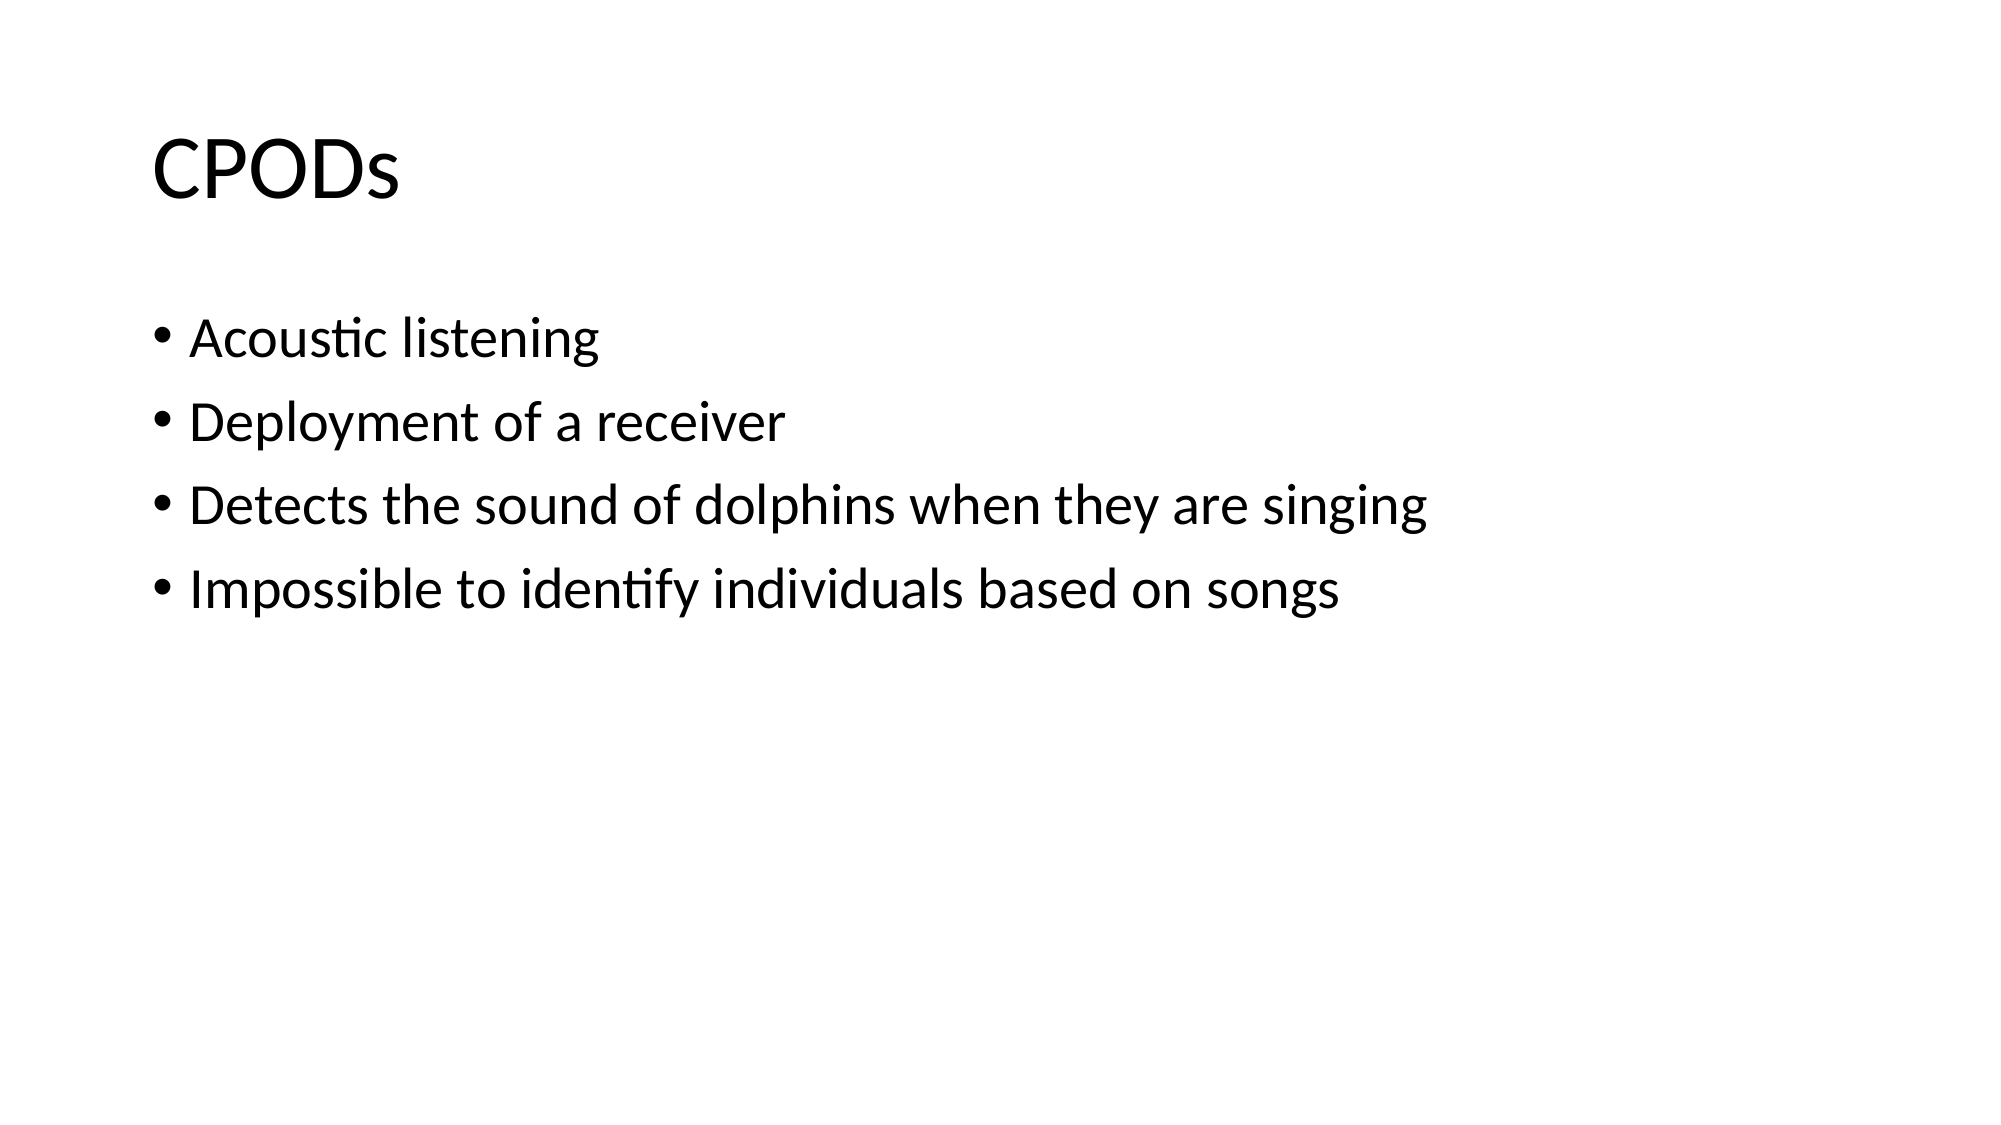

# CPODs
Acoustic listening
Deployment of a receiver
Detects the sound of dolphins when they are singing
Impossible to identify individuals based on songs